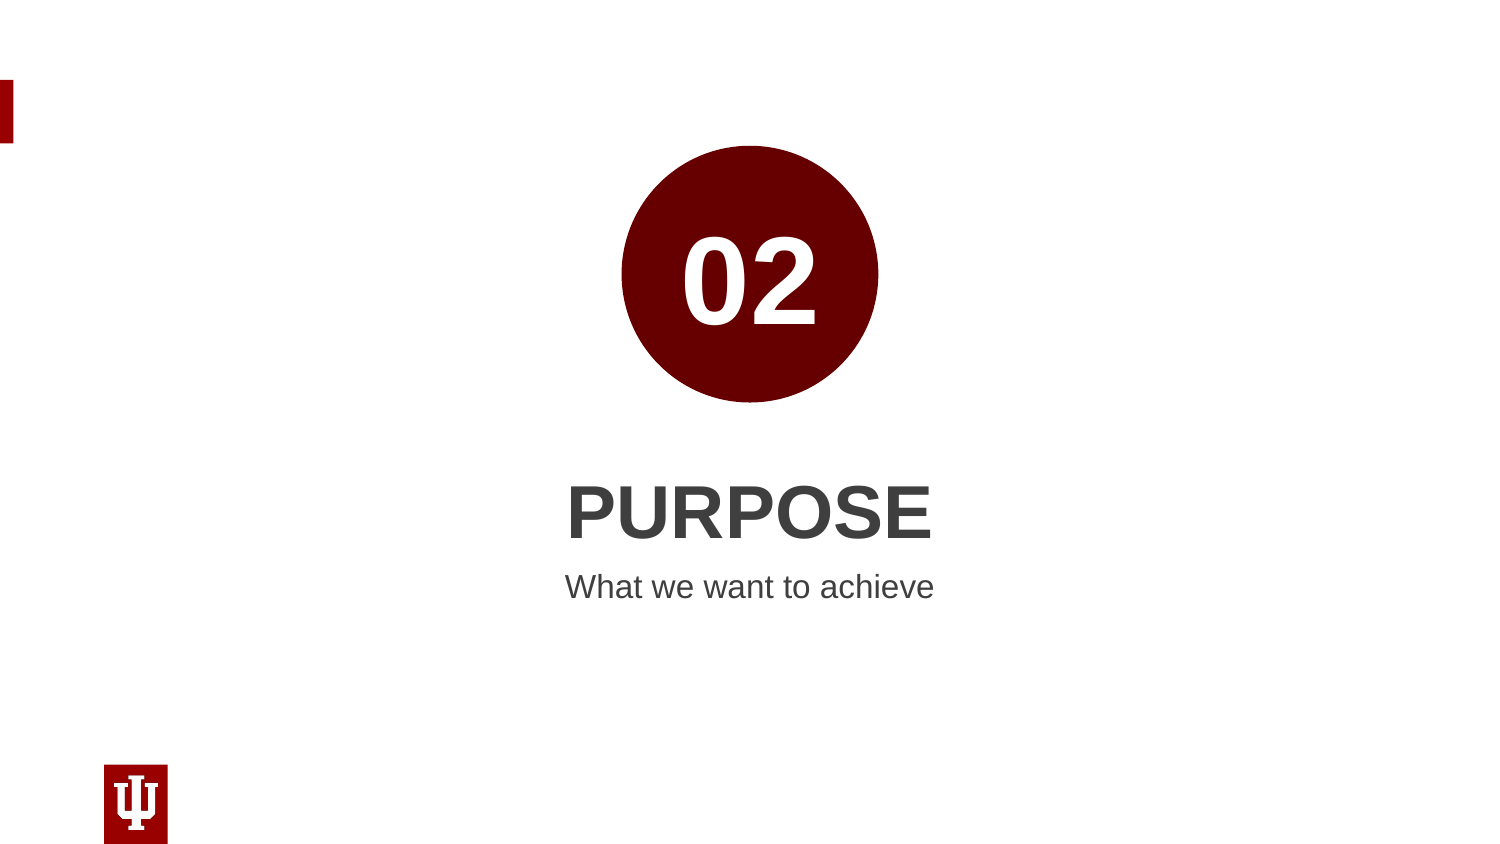

02
PURPOSE
What we want to achieve